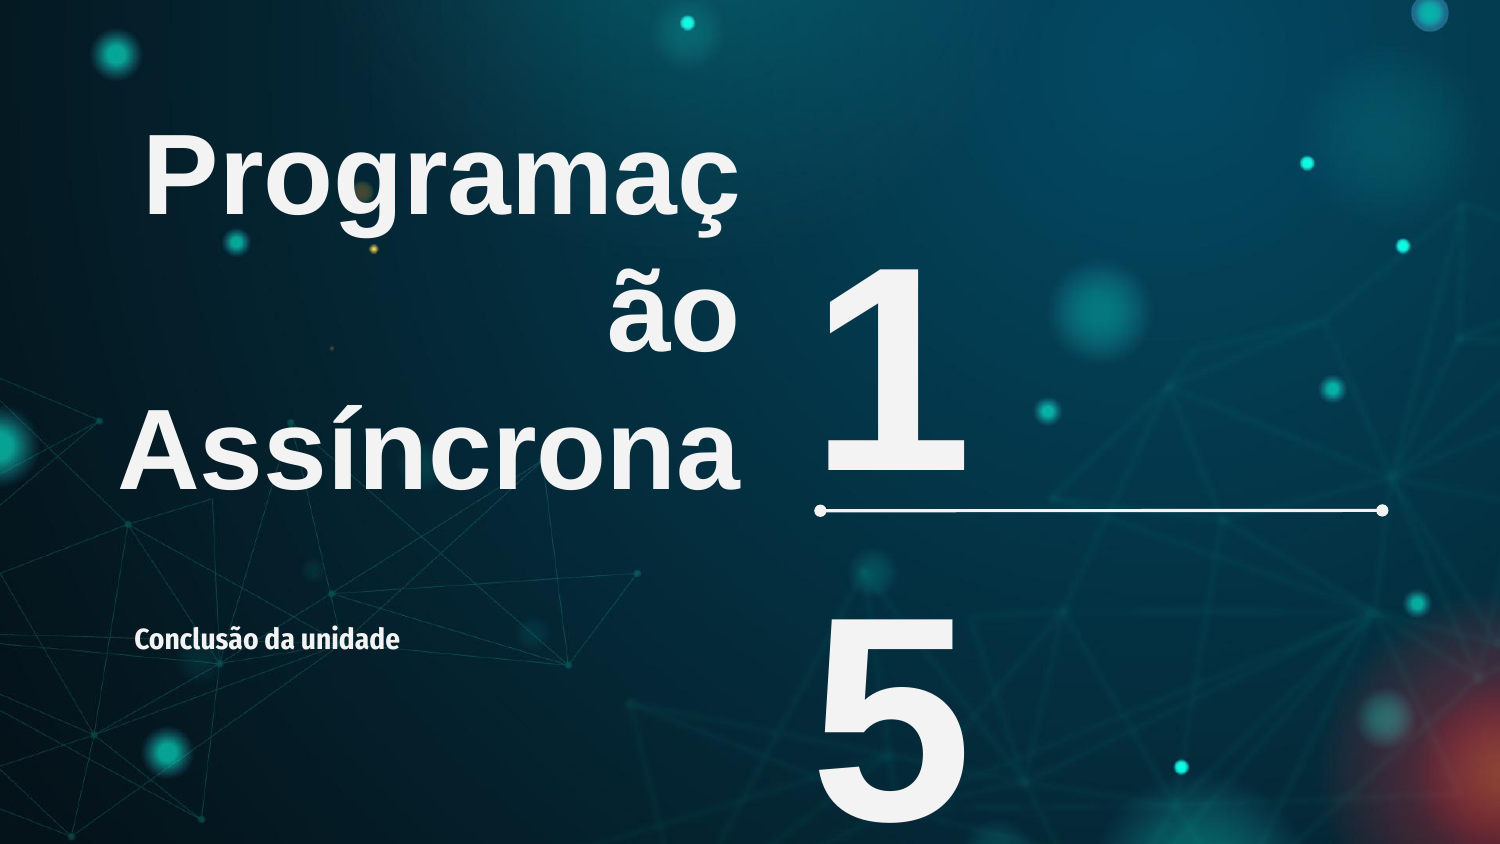

# Programação
Assíncrona

15
Conclusão da unidade